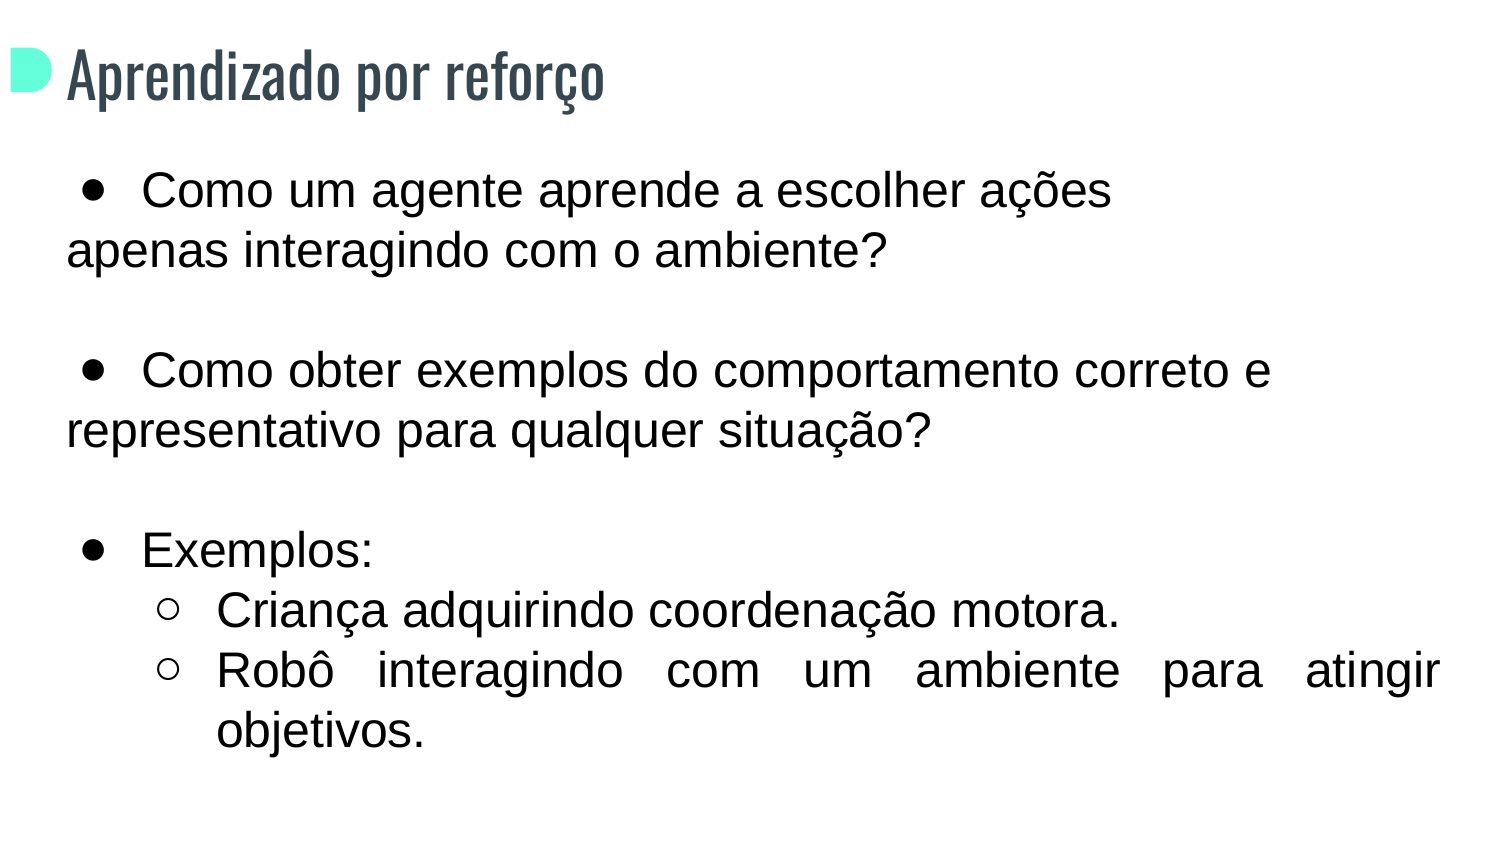

# Aprendizado por reforço

Como um agente aprende a escolher ações
apenas interagindo com o ambiente?

Como obter exemplos do comportamento correto e
representativo para qualquer situação?

Exemplos:
Criança adquirindo coordenação motora.
Robô interagindo com um ambiente para atingir objetivos.